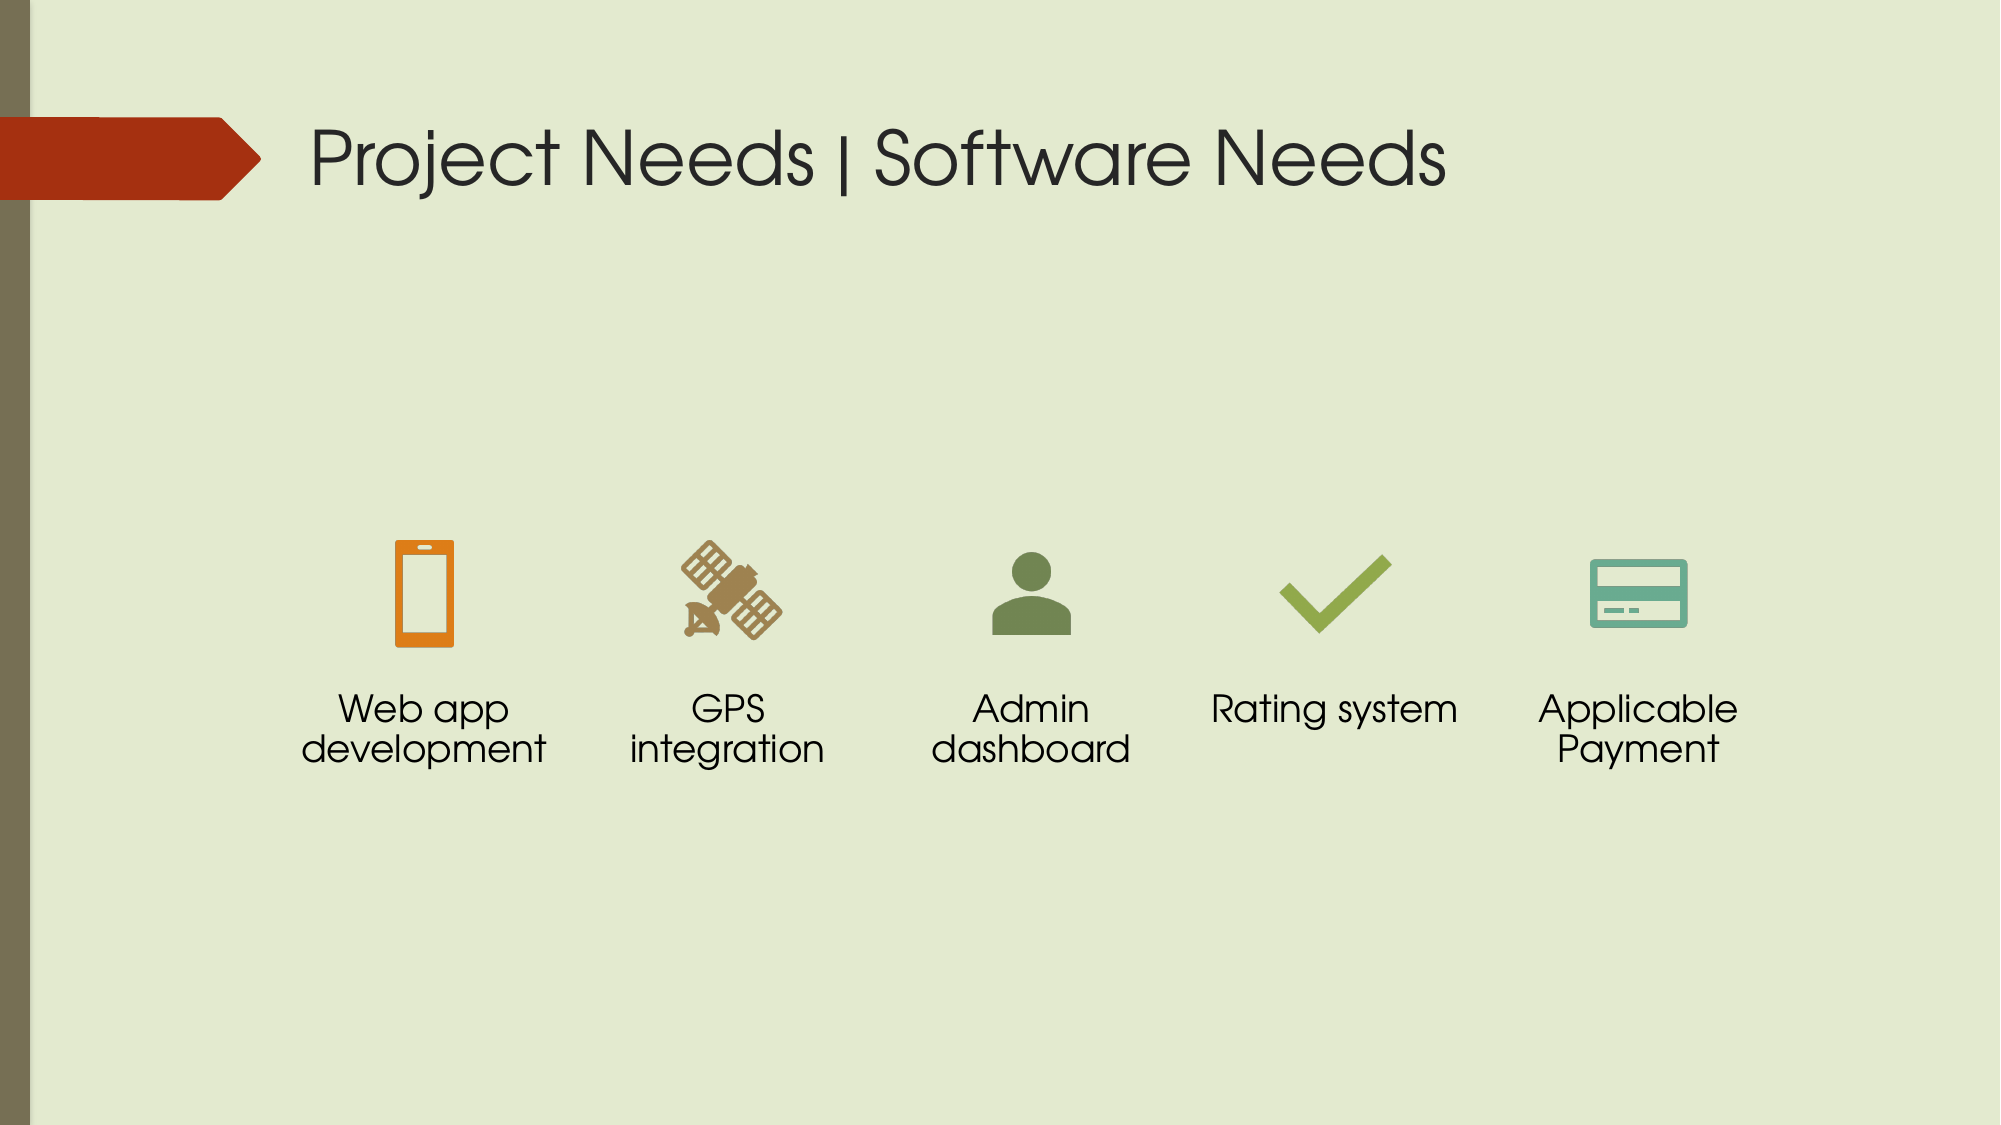

# Project Needs | Software Needs

Web app development
GPS integration
Admin dashboard
Rating system
Applicable Payment